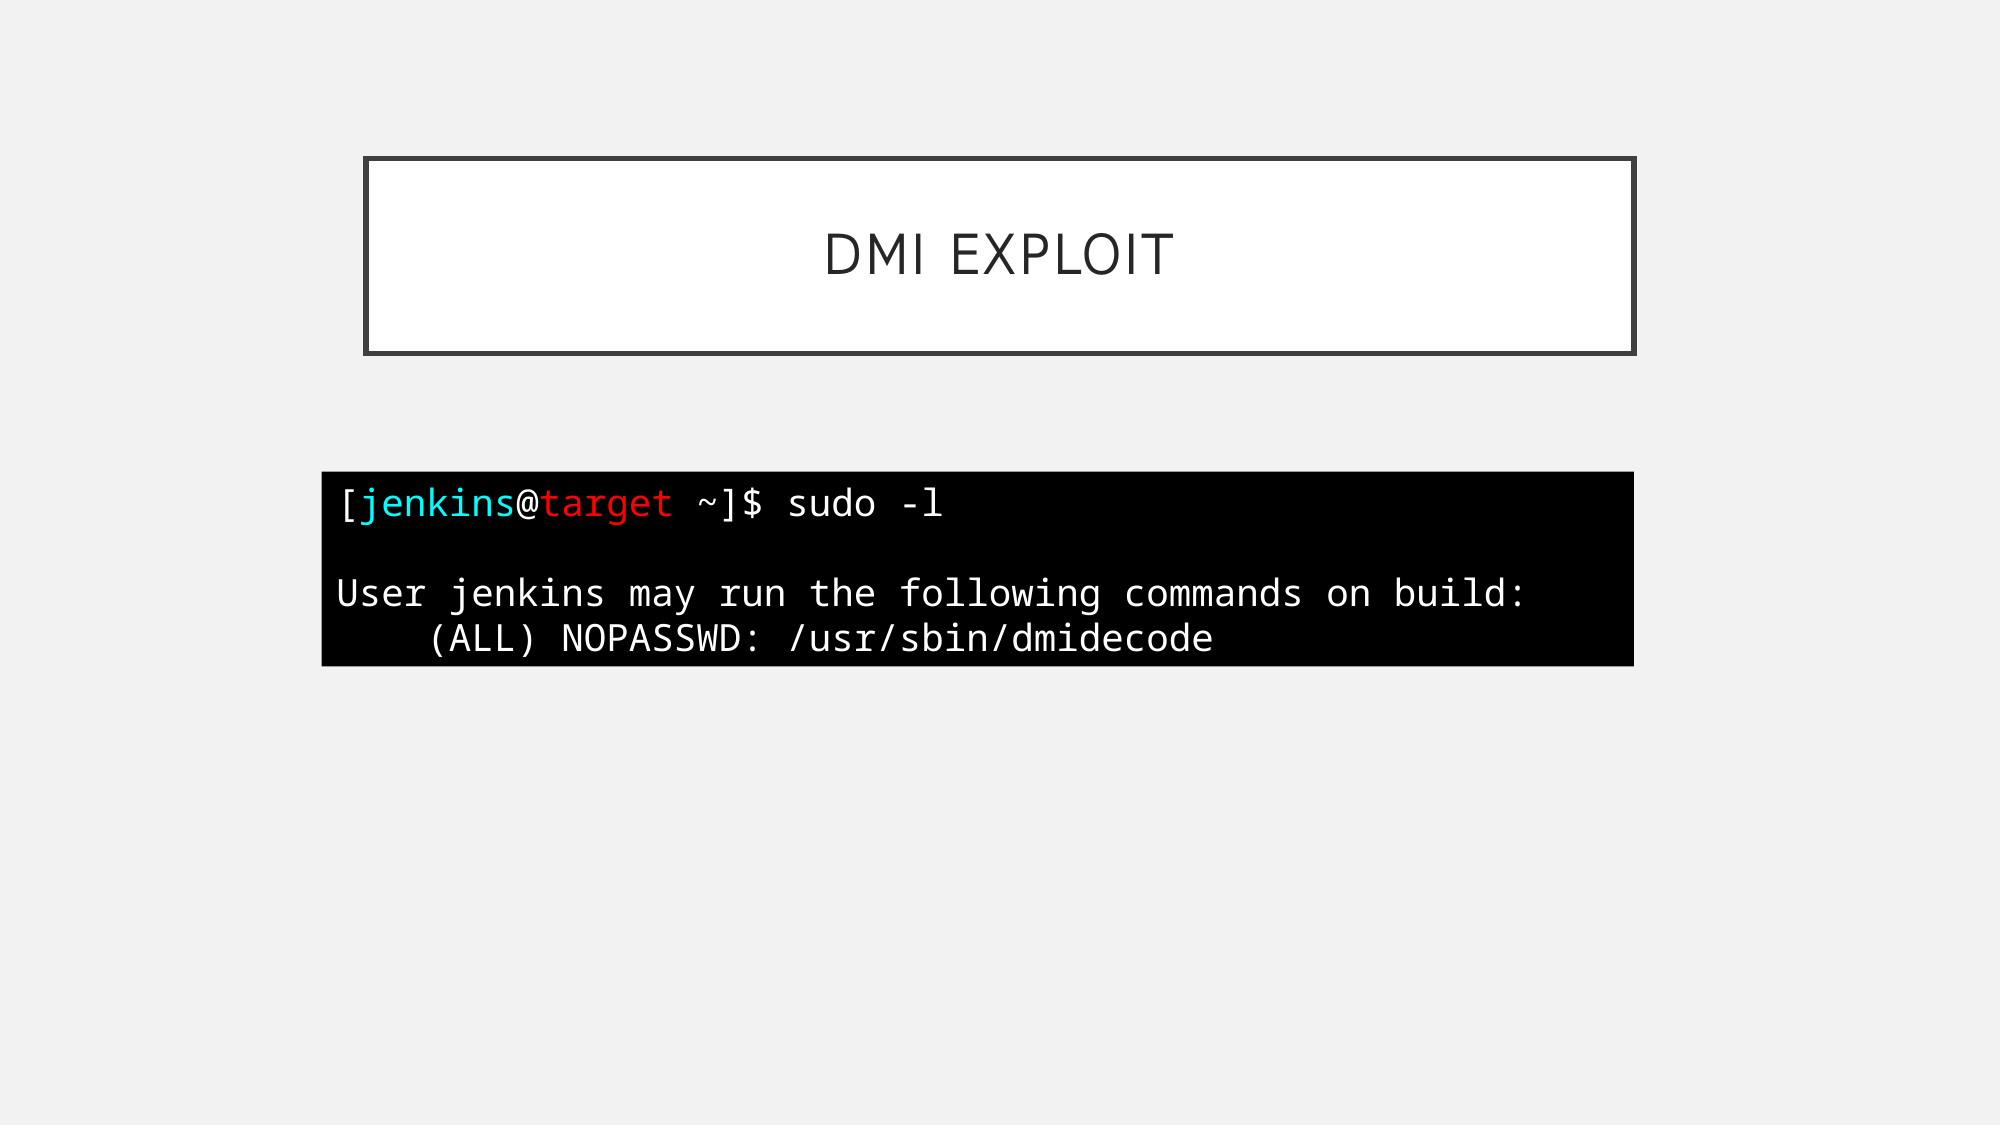

# DMI Exploit
[jenkins@target ~]$ sudo -l

User jenkins may run the following commands on build:
    (ALL) NOPASSWD: /usr/sbin/dmidecode